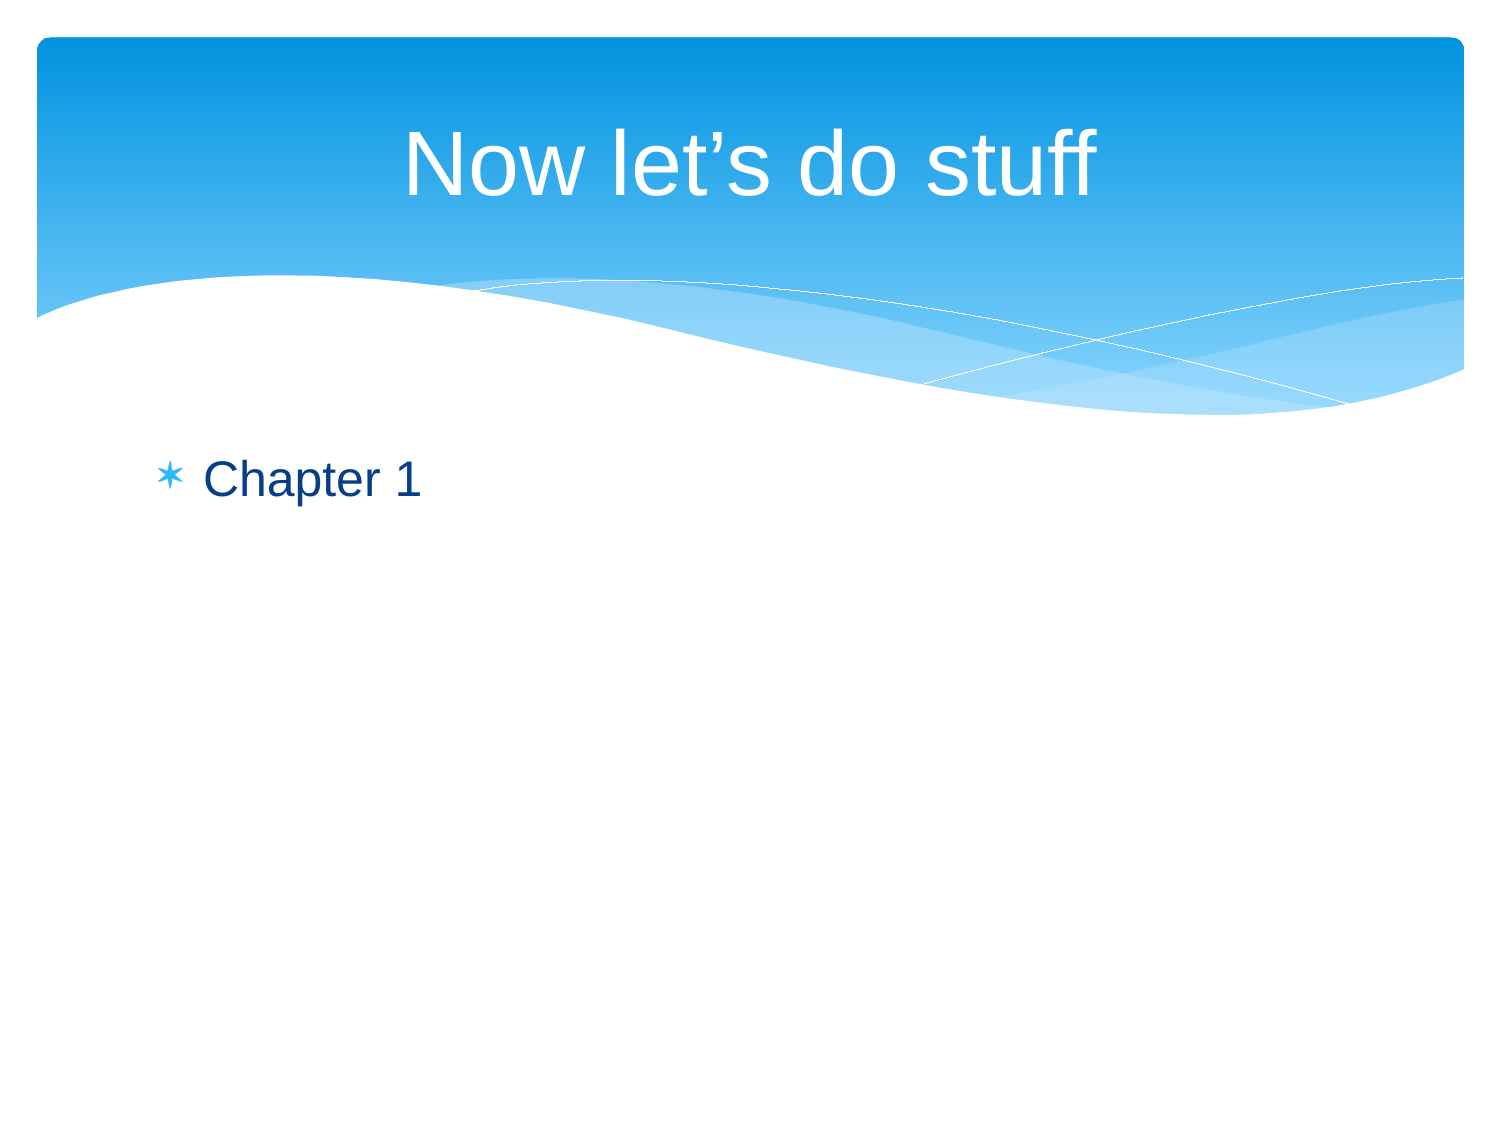

# Now let’s do stuff
Chapter 1